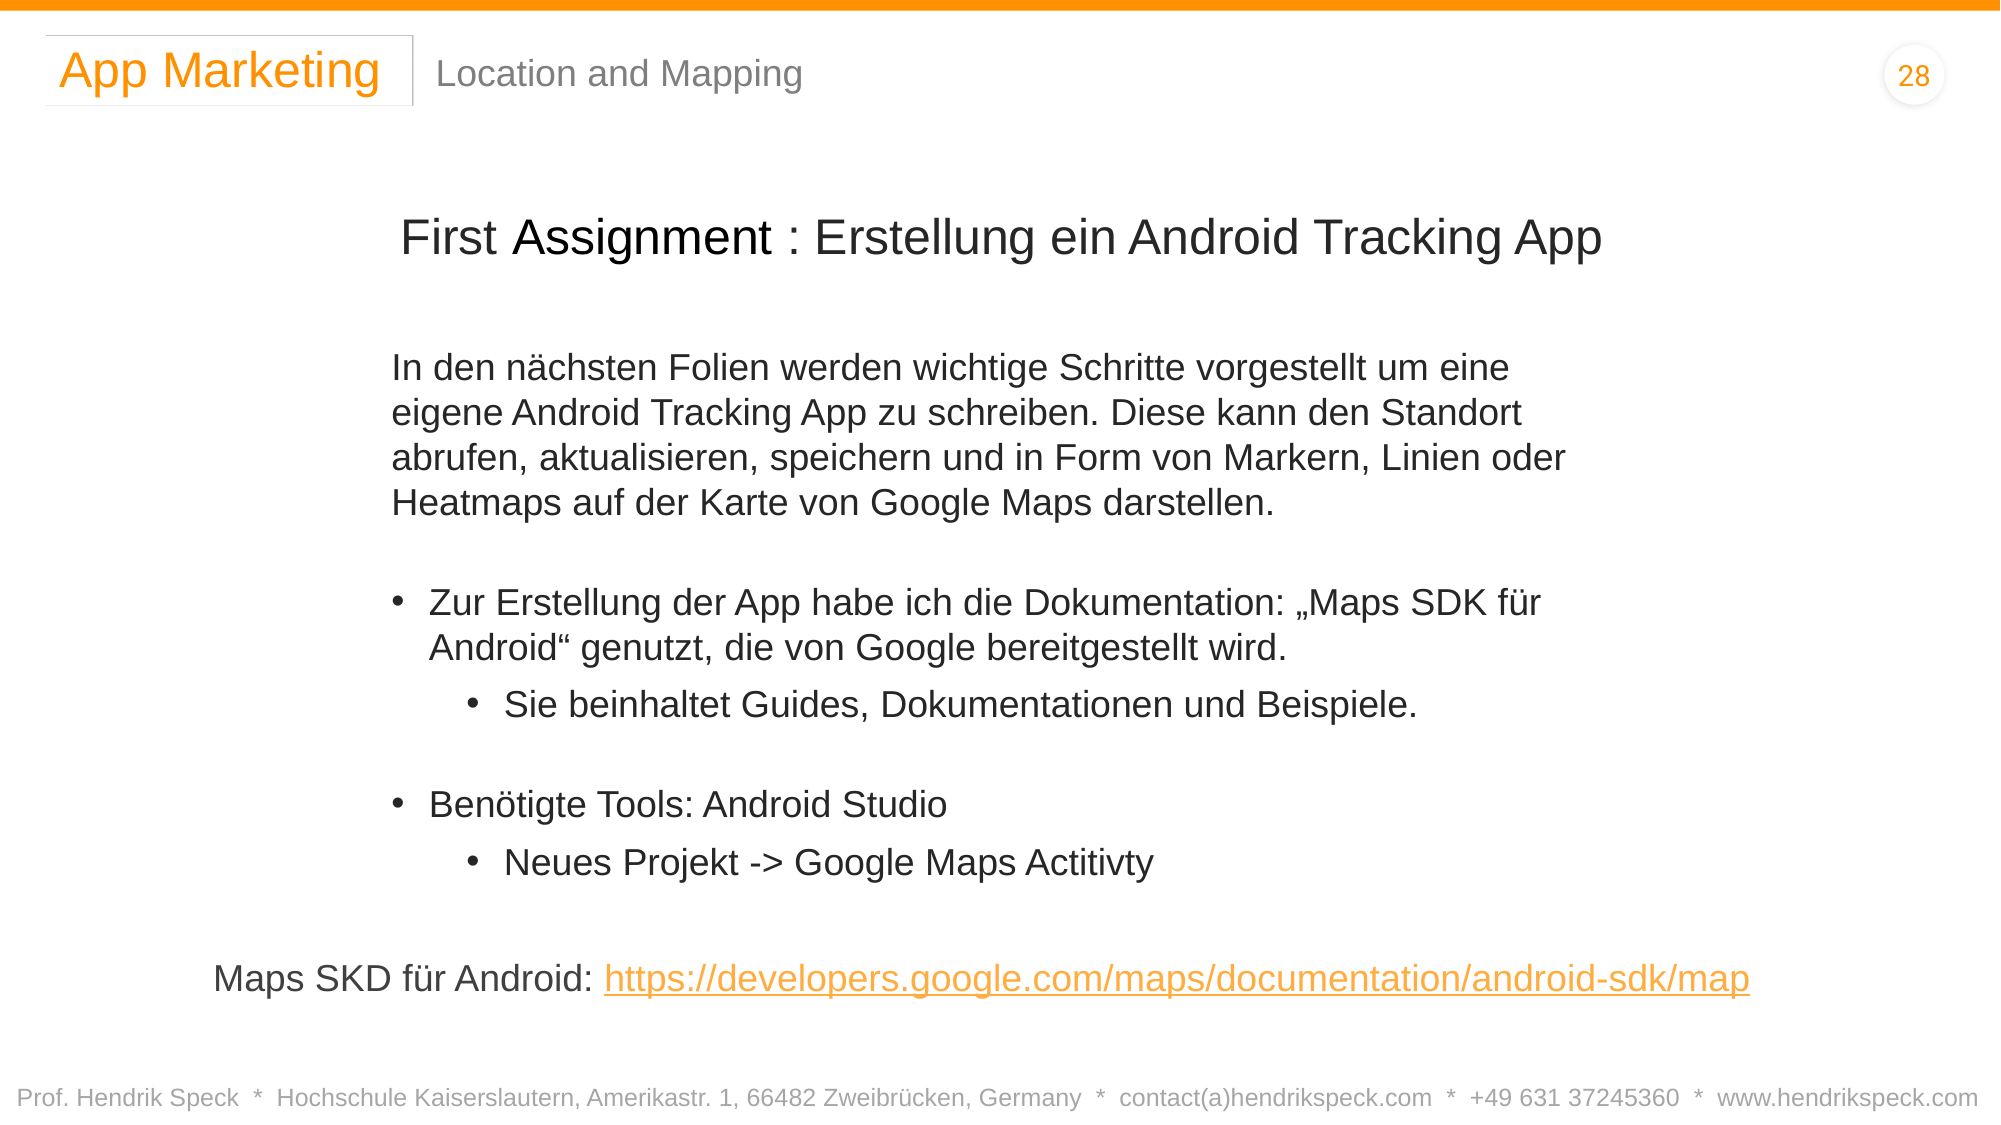

App Marketing
Location and Mapping
28
# First Assignment : Erstellung ein Android Tracking App
In den nächsten Folien werden wichtige Schritte vorgestellt um eine eigene Android Tracking App zu schreiben. Diese kann den Standort abrufen, aktualisieren, speichern und in Form von Markern, Linien oder Heatmaps auf der Karte von Google Maps darstellen.

Zur Erstellung der App habe ich die Dokumentation: „Maps SDK für Android“ genutzt, die von Google bereitgestellt wird.
Sie beinhaltet Guides, Dokumentationen und Beispiele.

Benötigte Tools: Android Studio
Neues Projekt -> Google Maps Actitivty

Maps SKD für Android: https://developers.google.com/maps/documentation/android-sdk/map